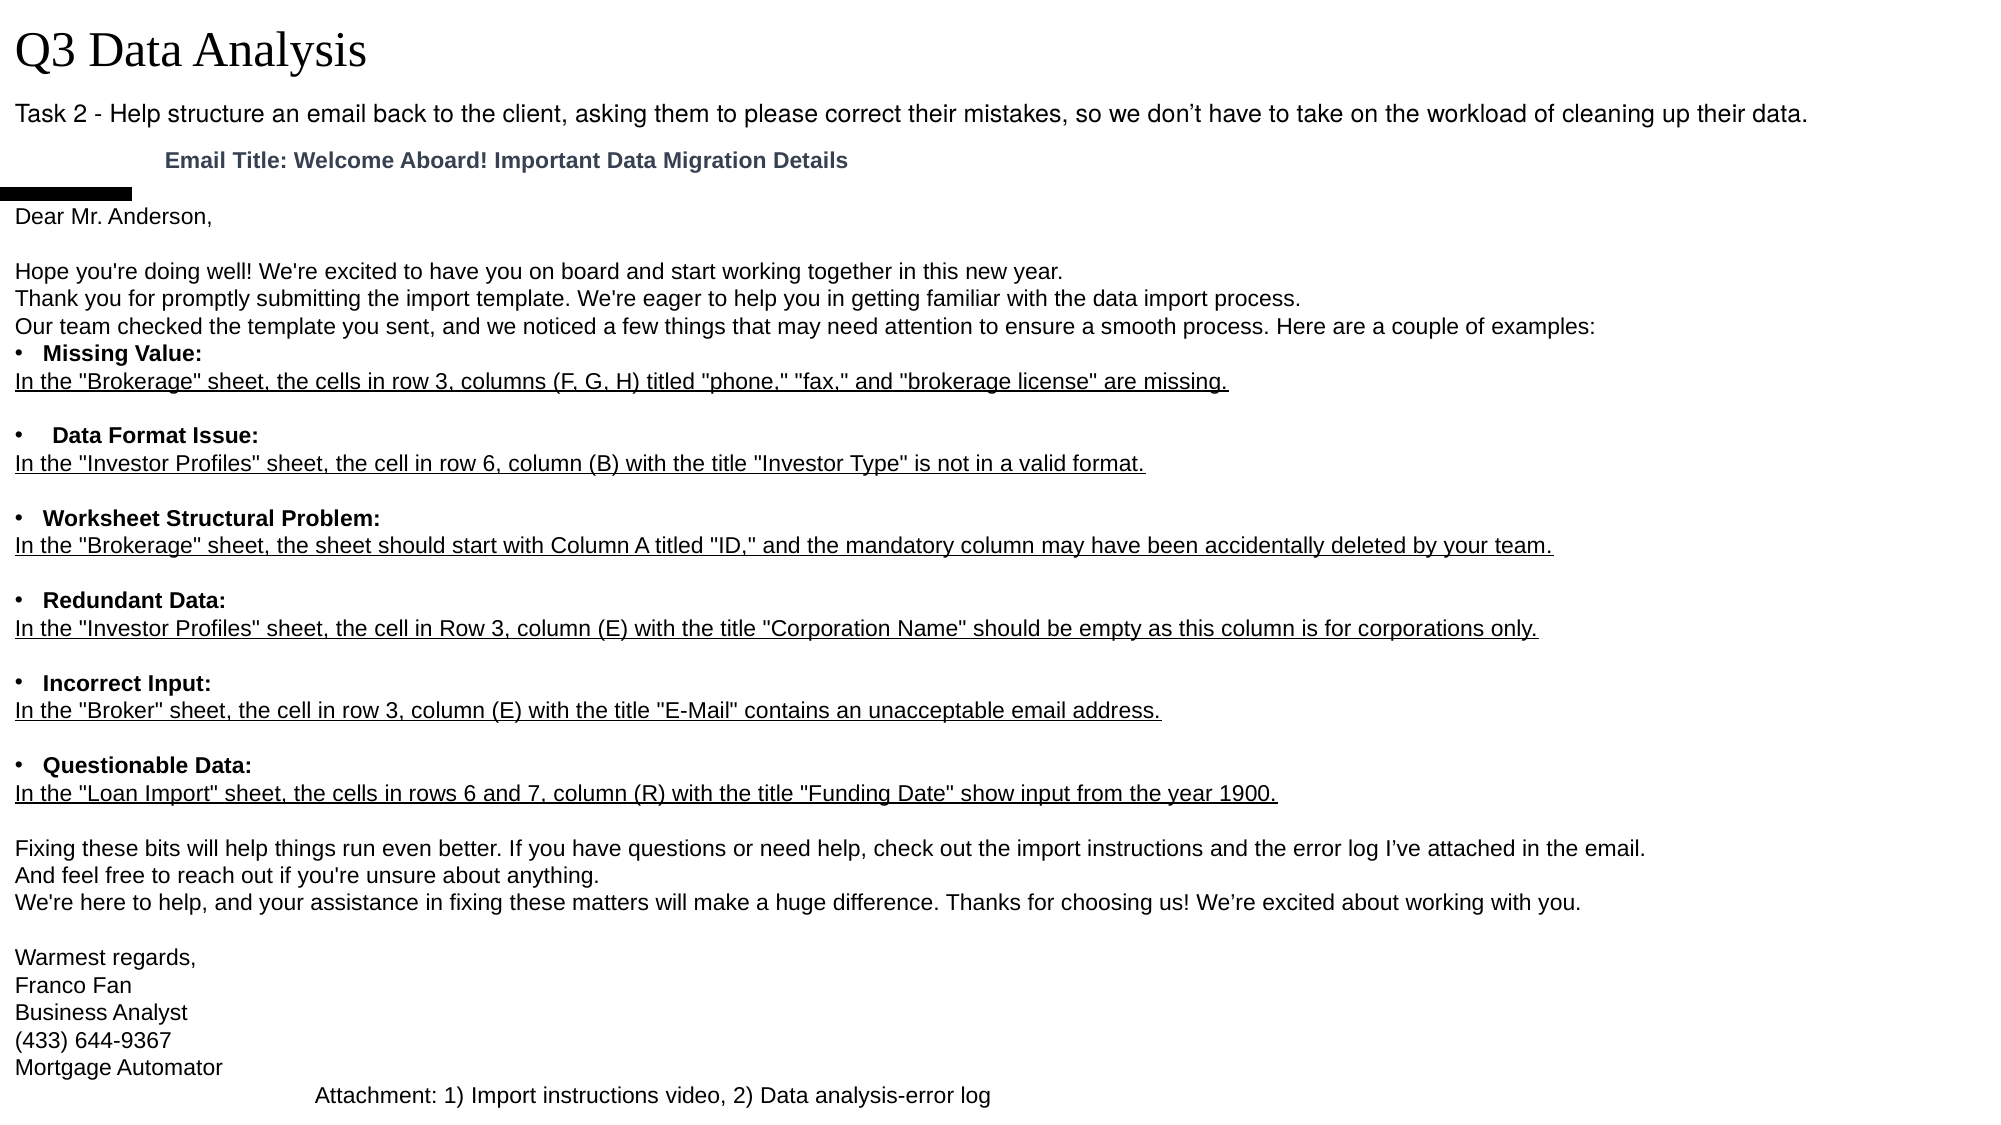

Q3 Data Analysis
Task 2 - Help structure an email back to the client, asking them to please correct their mistakes, so we don’t have to take on the workload of cleaning up their data.
	Email Title: Welcome Aboard! Important Data Migration Details

Dear Mr. Anderson,

Hope you're doing well! We're excited to have you on board and start working together in this new year.
Thank you for promptly submitting the import template. We're eager to help you in getting familiar with the data import process.
Our team checked the template you sent, and we noticed a few things that may need attention to ensure a smooth process. Here are a couple of examples:
Missing Value:
In the "Brokerage" sheet, the cells in row 3, columns (F, G, H) titled "phone," "fax," and "brokerage license" are missing.

Data Format Issue:
In the "Investor Profiles" sheet, the cell in row 6, column (B) with the title "Investor Type" is not in a valid format.

Worksheet Structural Problem:
In the "Brokerage" sheet, the sheet should start with Column A titled "ID," and the mandatory column may have been accidentally deleted by your team.

Redundant Data:
In the "Investor Profiles" sheet, the cell in Row 3, column (E) with the title "Corporation Name" should be empty as this column is for corporations only.

Incorrect Input:
In the "Broker" sheet, the cell in row 3, column (E) with the title "E-Mail" contains an unacceptable email address.

Questionable Data:
In the "Loan Import" sheet, the cells in rows 6 and 7, column (R) with the title "Funding Date" show input from the year 1900.

Fixing these bits will help things run even better. If you have questions or need help, check out the import instructions and the error log I’ve attached in the email.
And feel free to reach out if you're unsure about anything.
We're here to help, and your assistance in fixing these matters will make a huge difference. Thanks for choosing us! We’re excited about working with you.

Warmest regards,
Franco Fan
Business Analyst
(433) 644-9367
Mortgage Automator
		Attachment: 1) Import instructions video, 2) Data analysis-error log